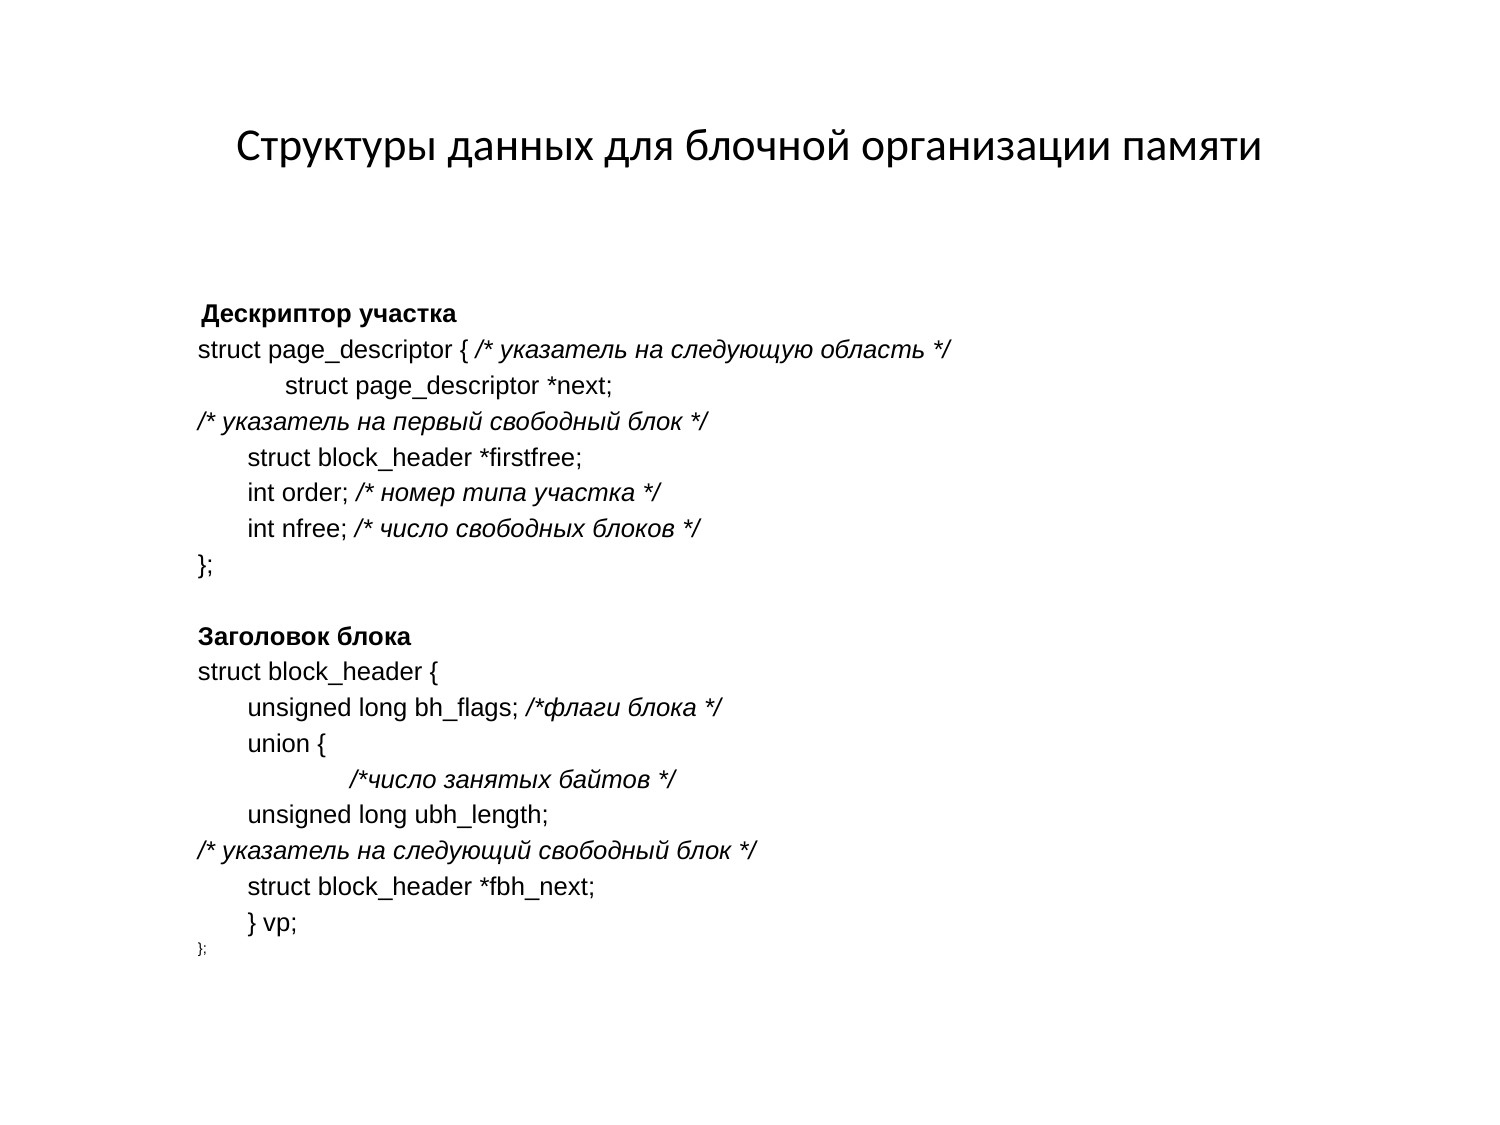

# Структуры данных для блочной организации памяти

 Дескриптор участка
struct page_descriptor { /* указатель на следующую область */
            struct page_descriptor *next;
/* указатель на первый свободный блок */
	struct block_header *firstfree;
	int order; /* номер типа участка */
	int nfree; /* число свободных блоков */
};

Заголовок блока
struct block_header {
	unsigned long bh_flags; /*флаги блока */
	union {
                     /*число занятых байтов */
		unsigned long ubh_length;
/* указатель на следующий свободный блок */
		struct block_header *fbh_next;
	} vp;
};